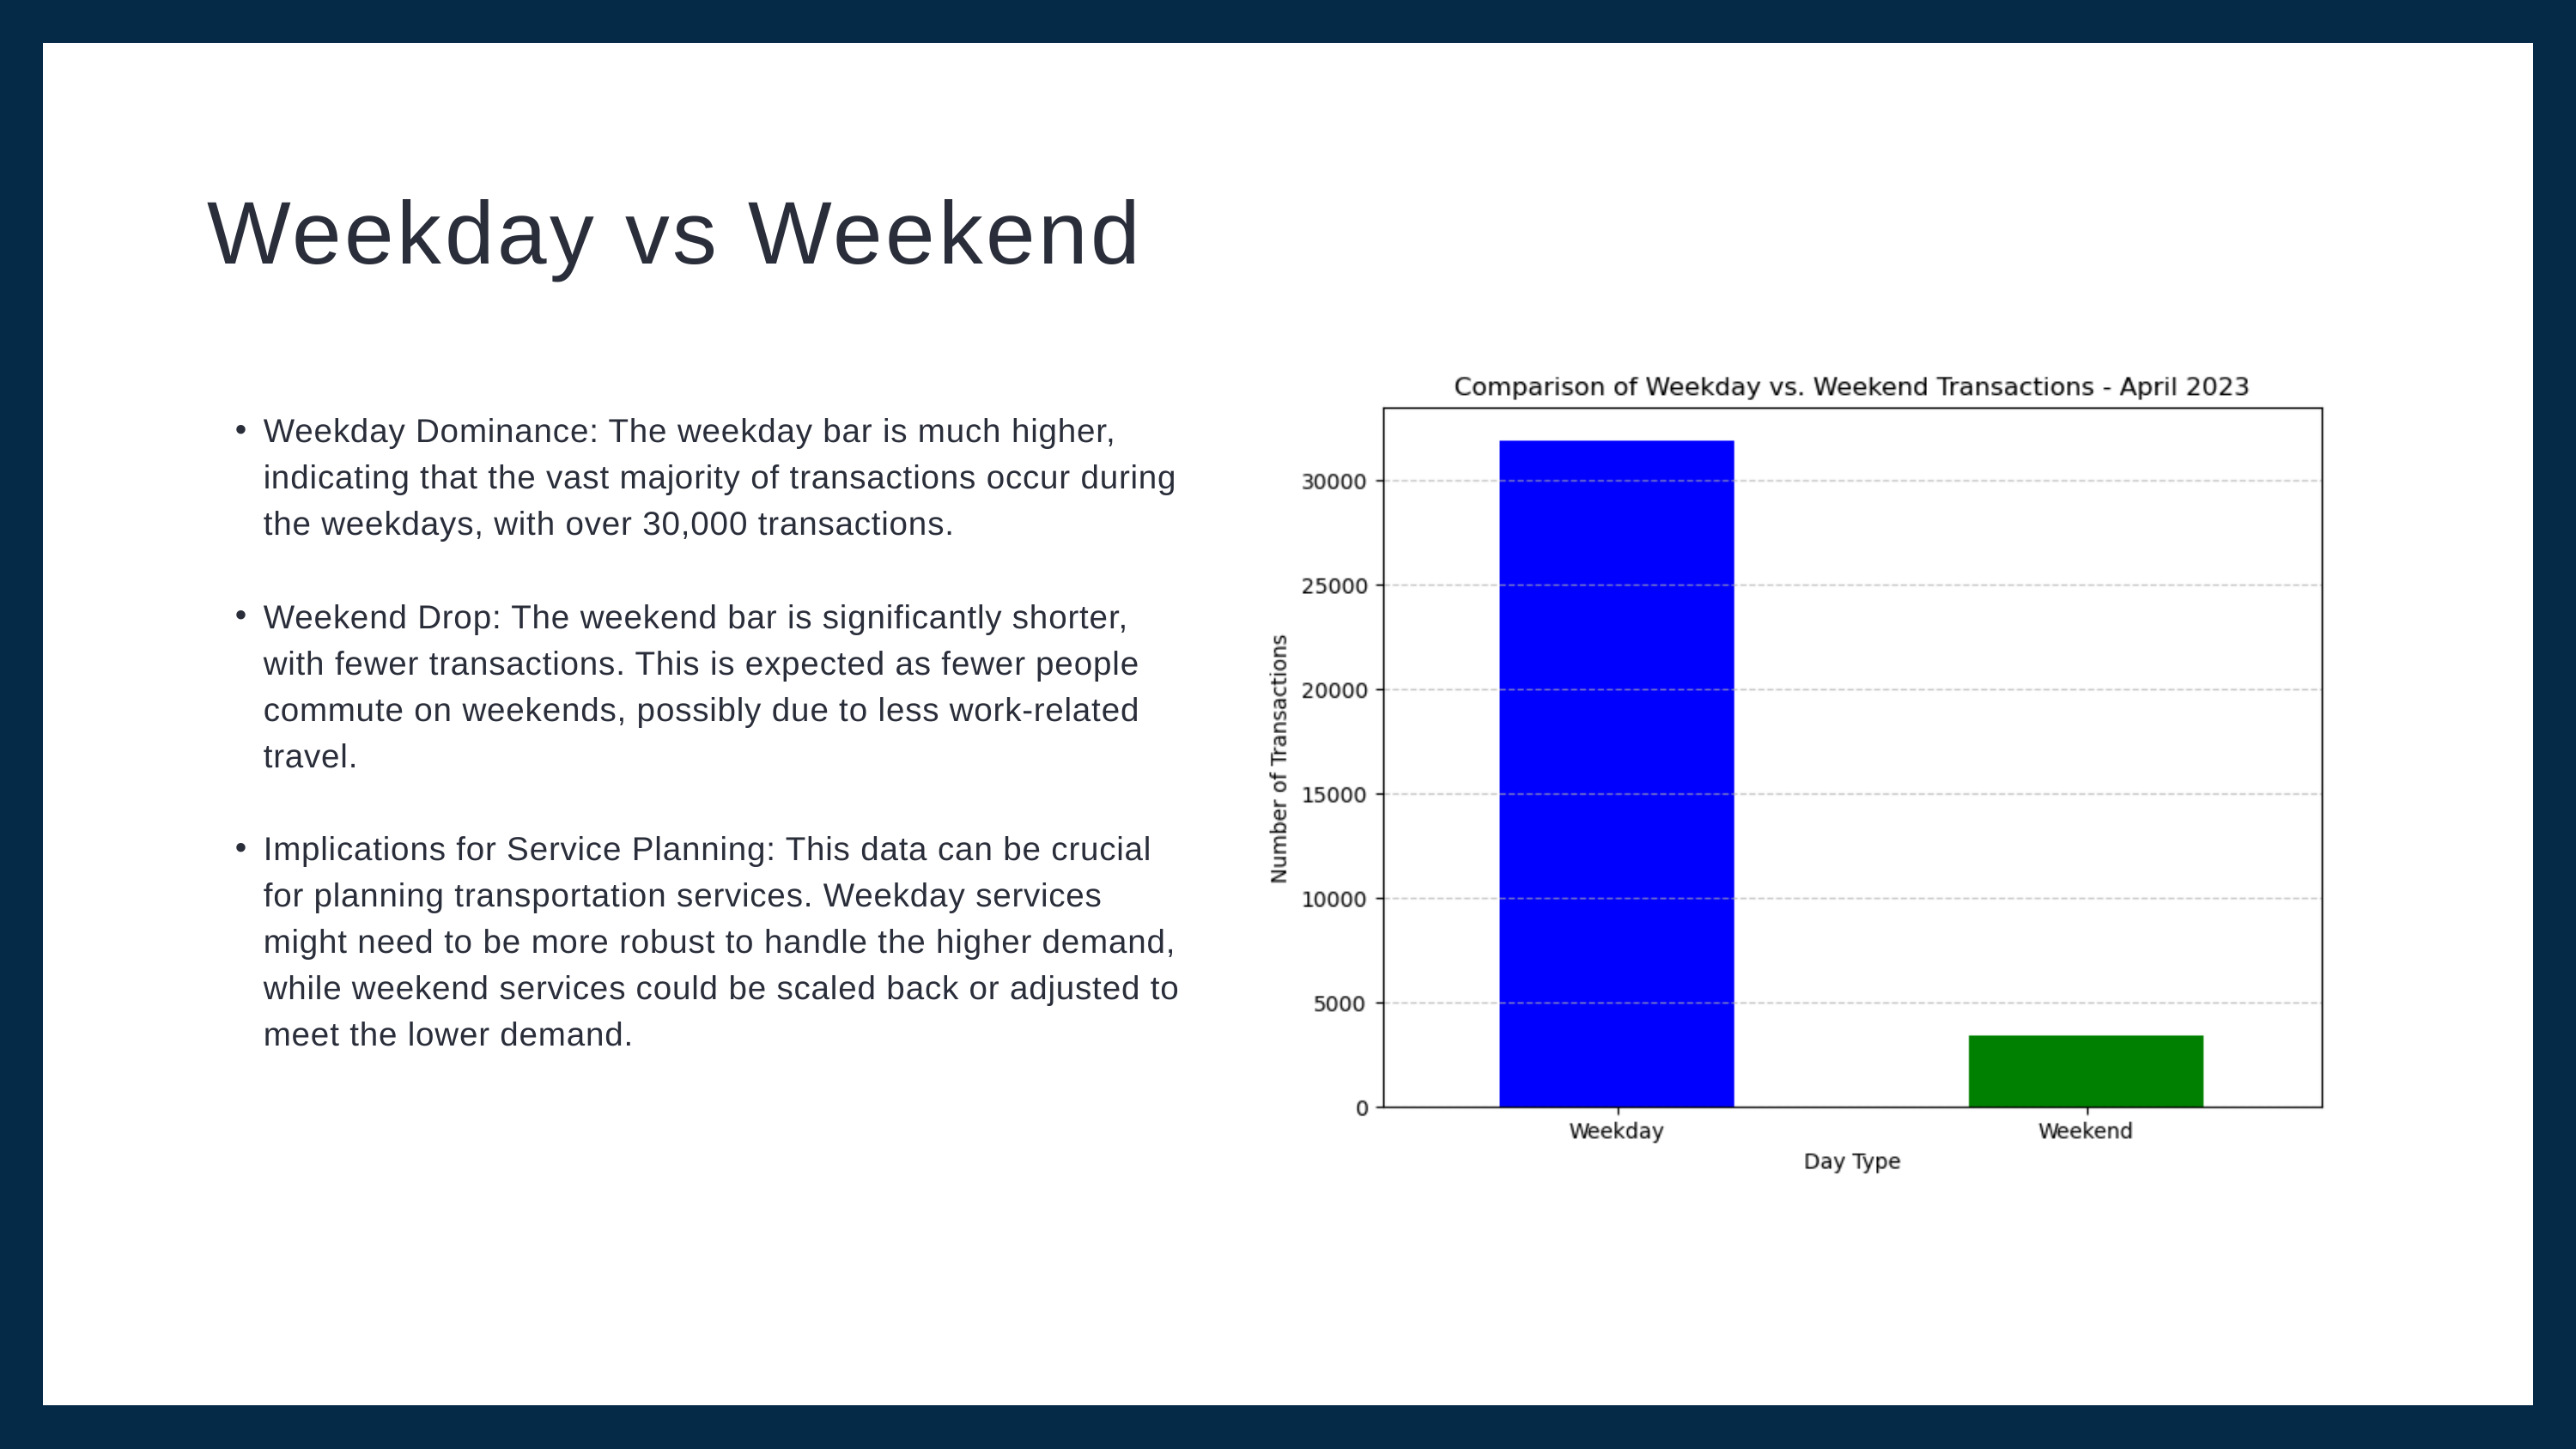

Weekday vs Weekend

Weekday Dominance: The weekday bar is much higher, indicating that the vast majority of transactions occur during the weekdays, with over 30,000 transactions.

Weekend Drop: The weekend bar is significantly shorter, with fewer transactions. This is expected as fewer people commute on weekends, possibly due to less work-related travel.

Implications for Service Planning: This data can be crucial for planning transportation services. Weekday services might need to be more robust to handle the higher demand, while weekend services could be scaled back or adjusted to meet the lower demand.